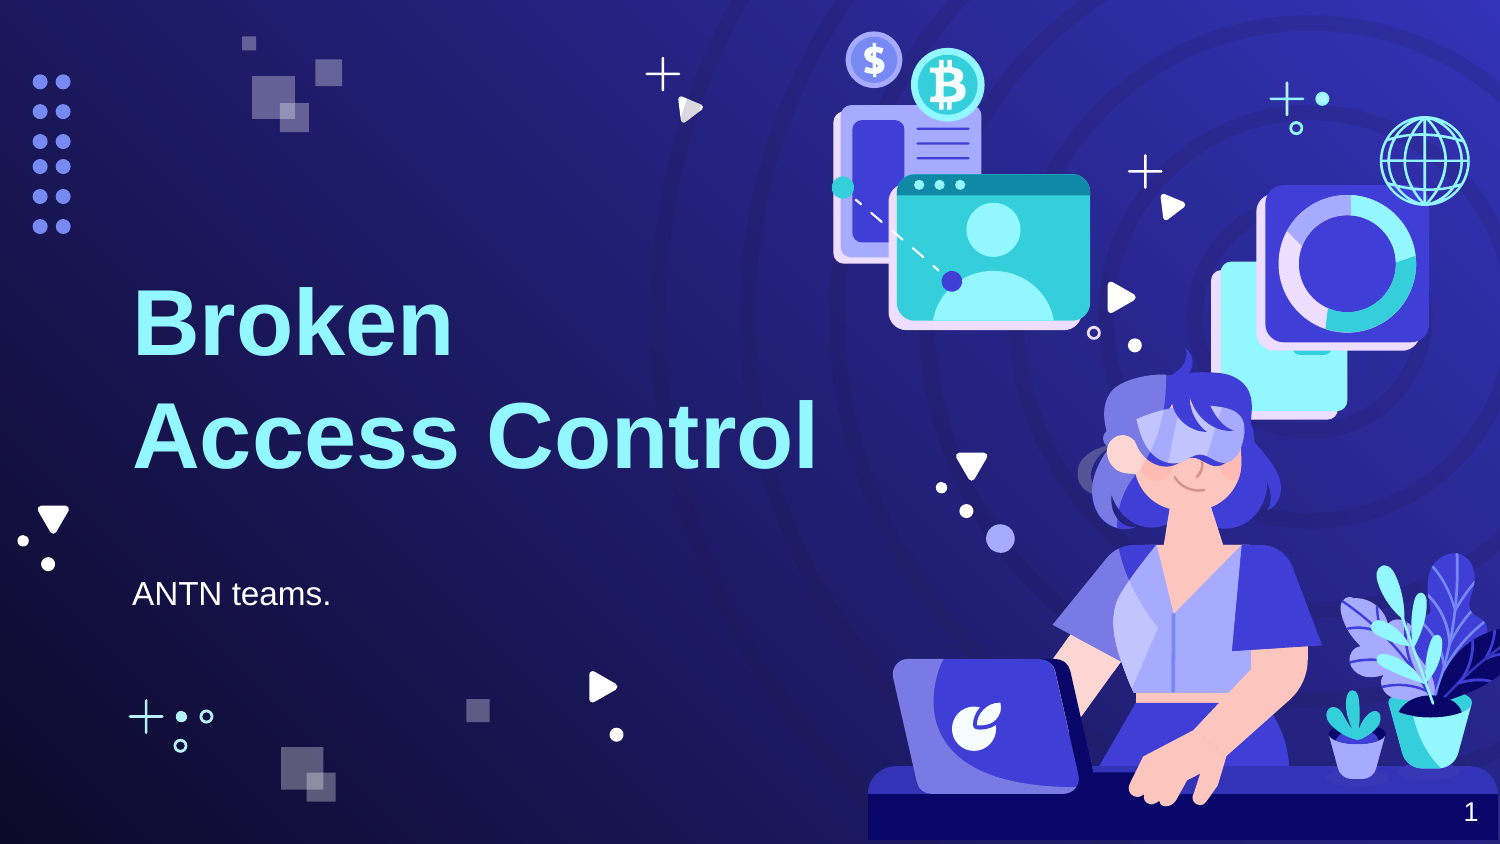

# Broken
Access Control
ANTN teams.
1